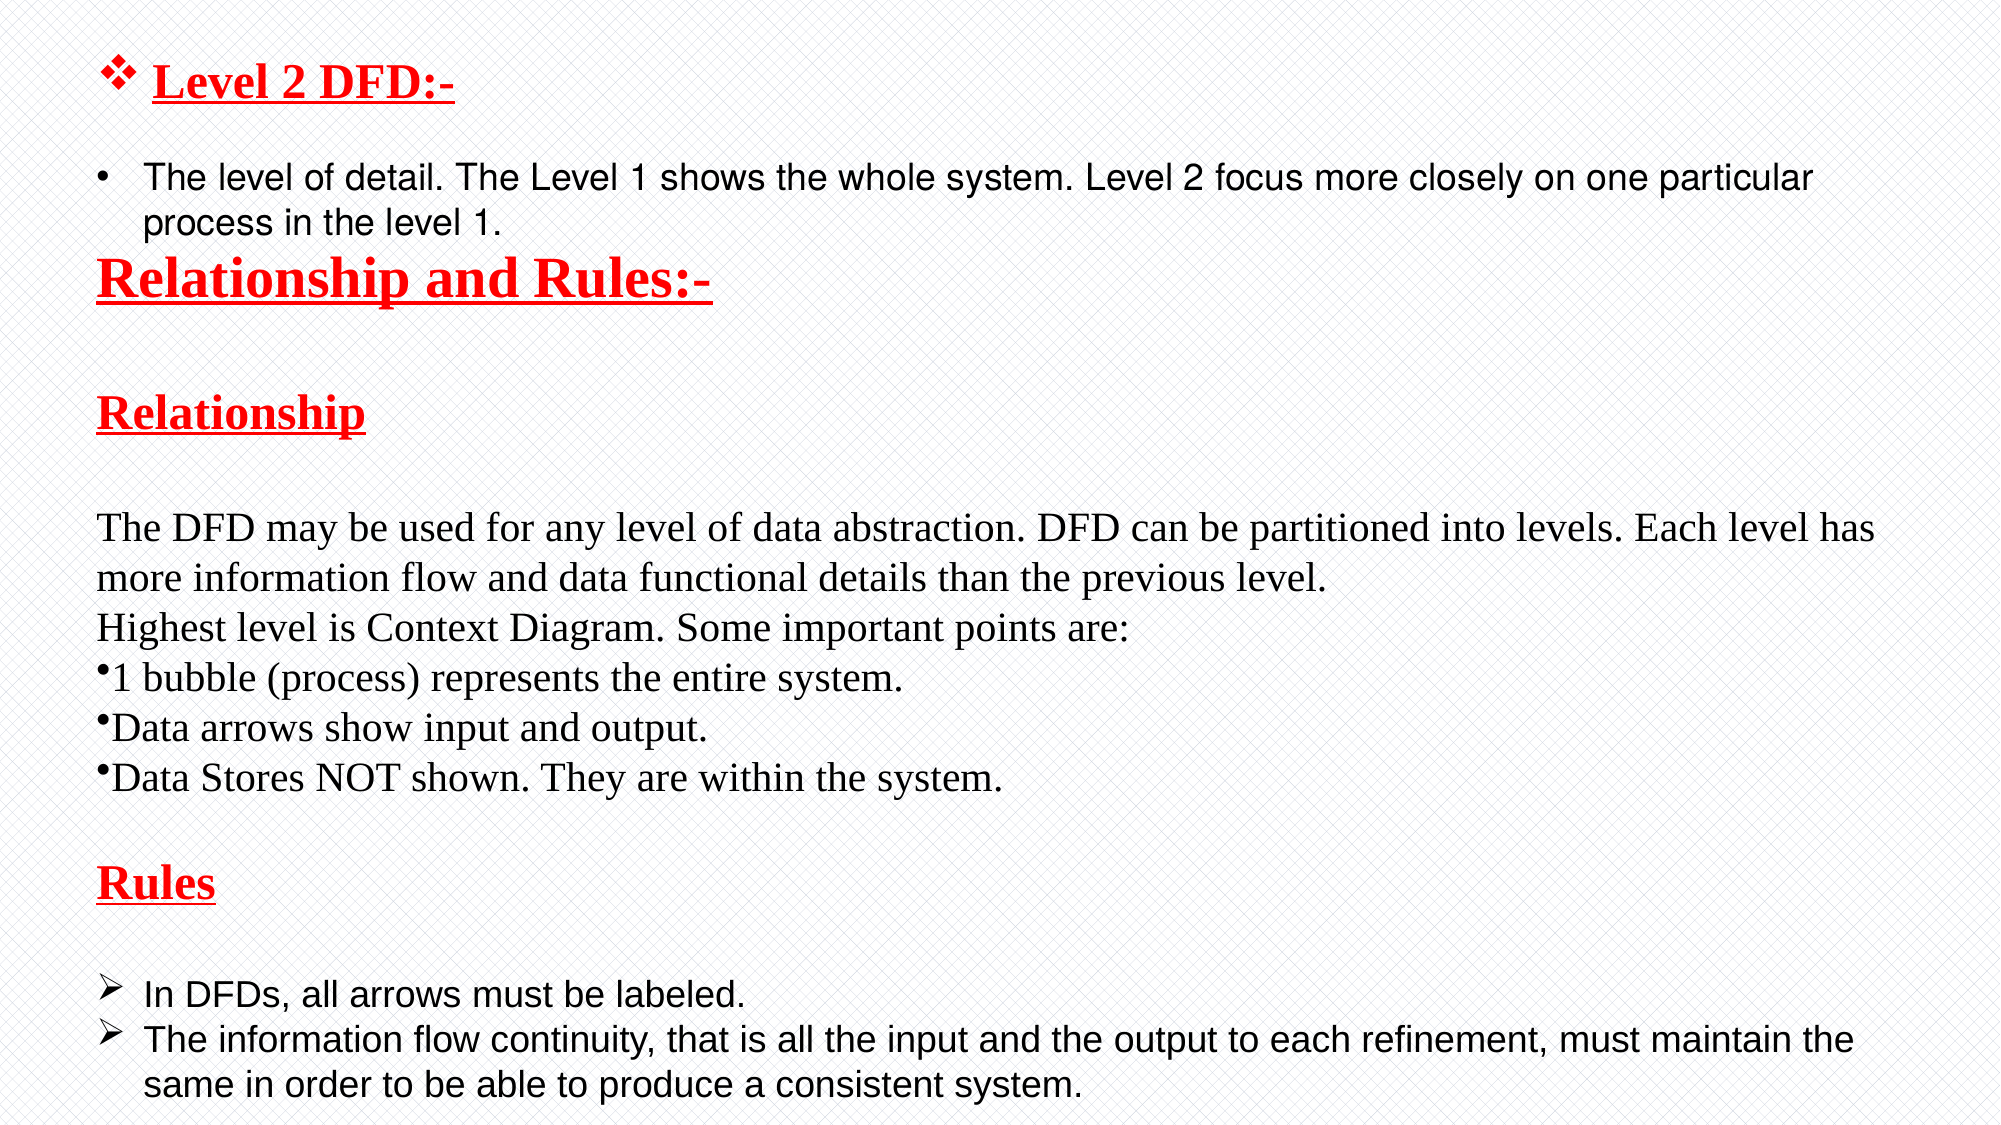

Level 2 DFD:-

The level of detail. The Level 1 shows the whole system. Level 2 focus more closely on one particular process in the level 1.
Relationship and Rules:-

Relationship

The DFD may be used for any level of data abstraction. DFD can be partitioned into levels. Each level has more information flow and data functional details than the previous level.
Highest level is Context Diagram. Some important points are:
1 bubble (process) represents the entire system.
Data arrows show input and output.
Data Stores NOT shown. They are within the system.

Rules

In DFDs, all arrows must be labeled.
The information flow continuity, that is all the input and the output to each refinement, must maintain the same in order to be able to produce a consistent system.